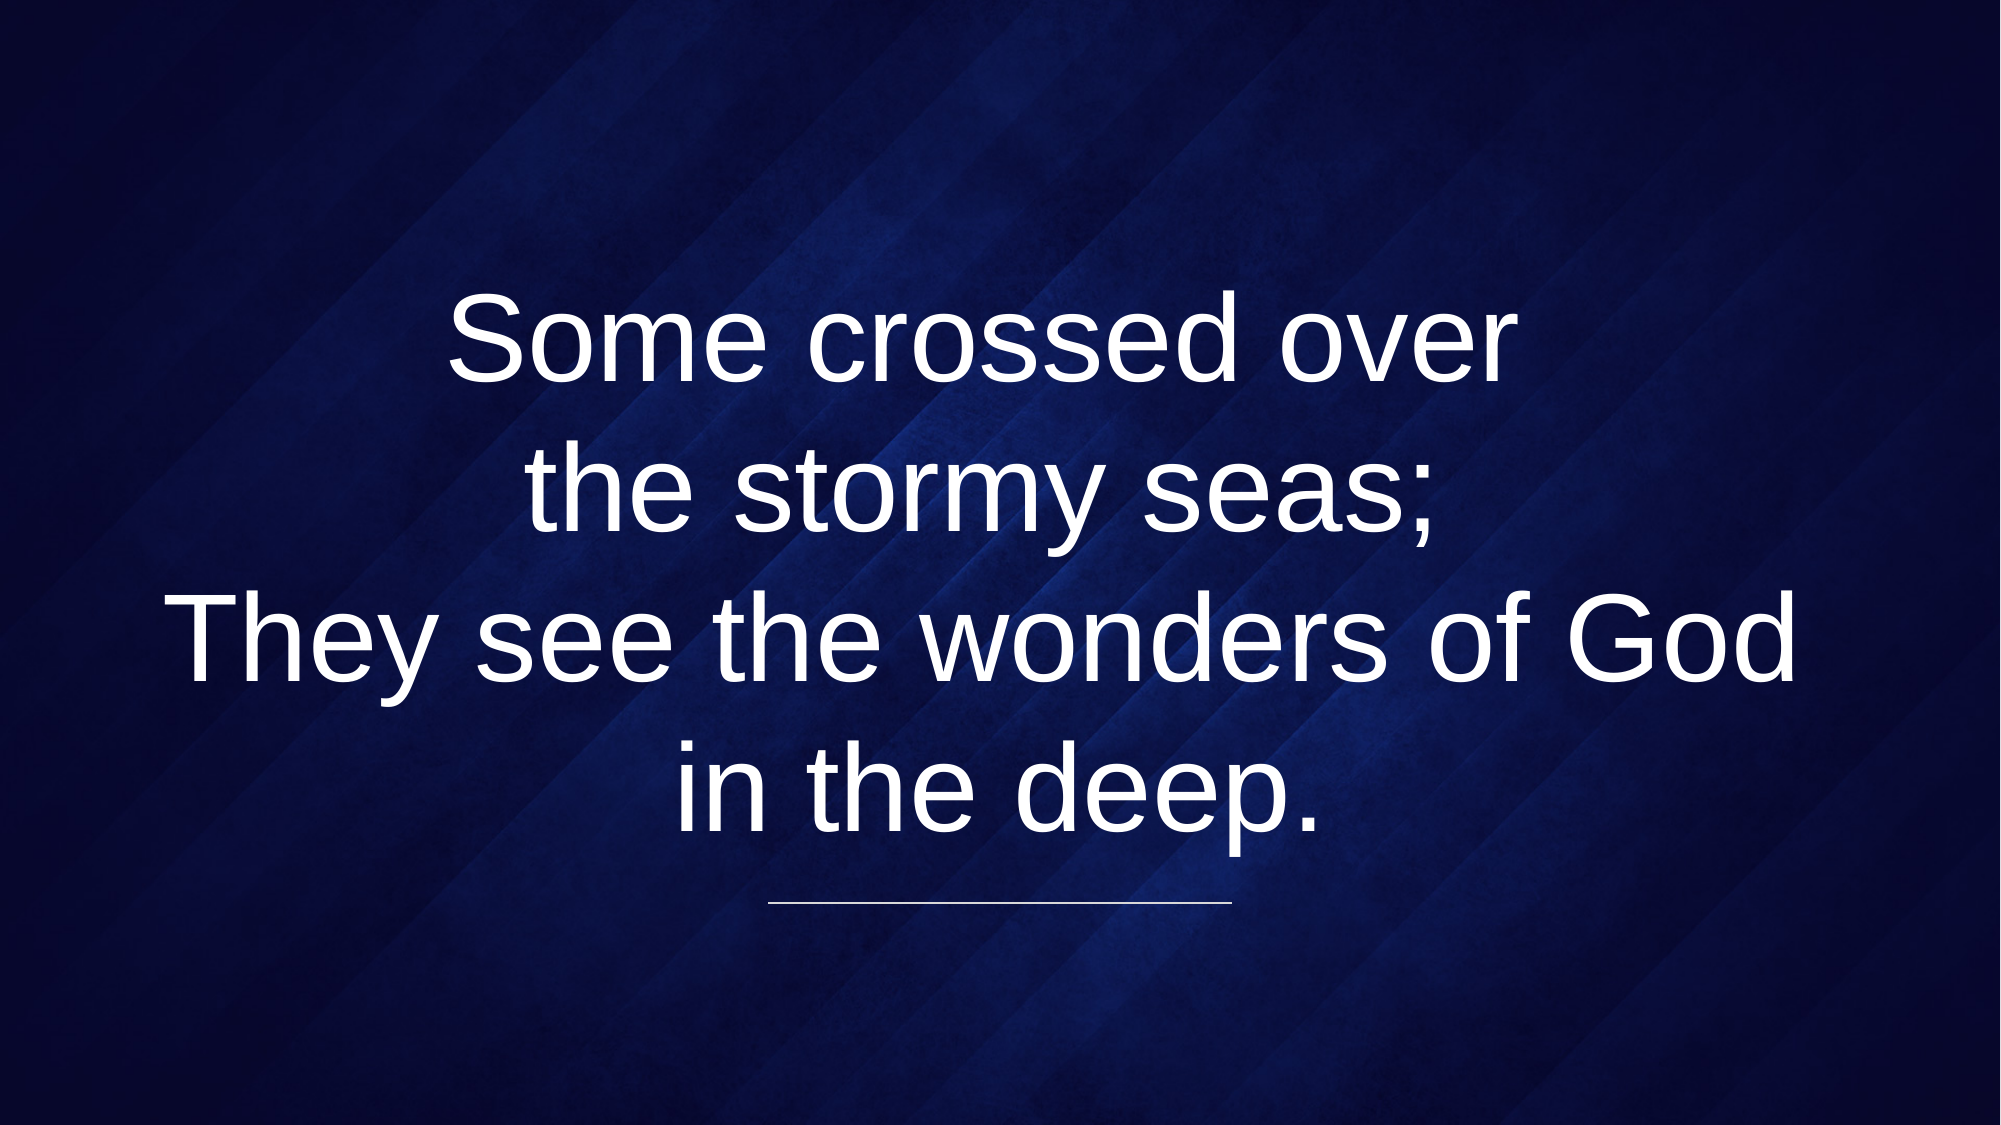

# Some crossed over the stormy seas; They see the wonders of God in the deep.